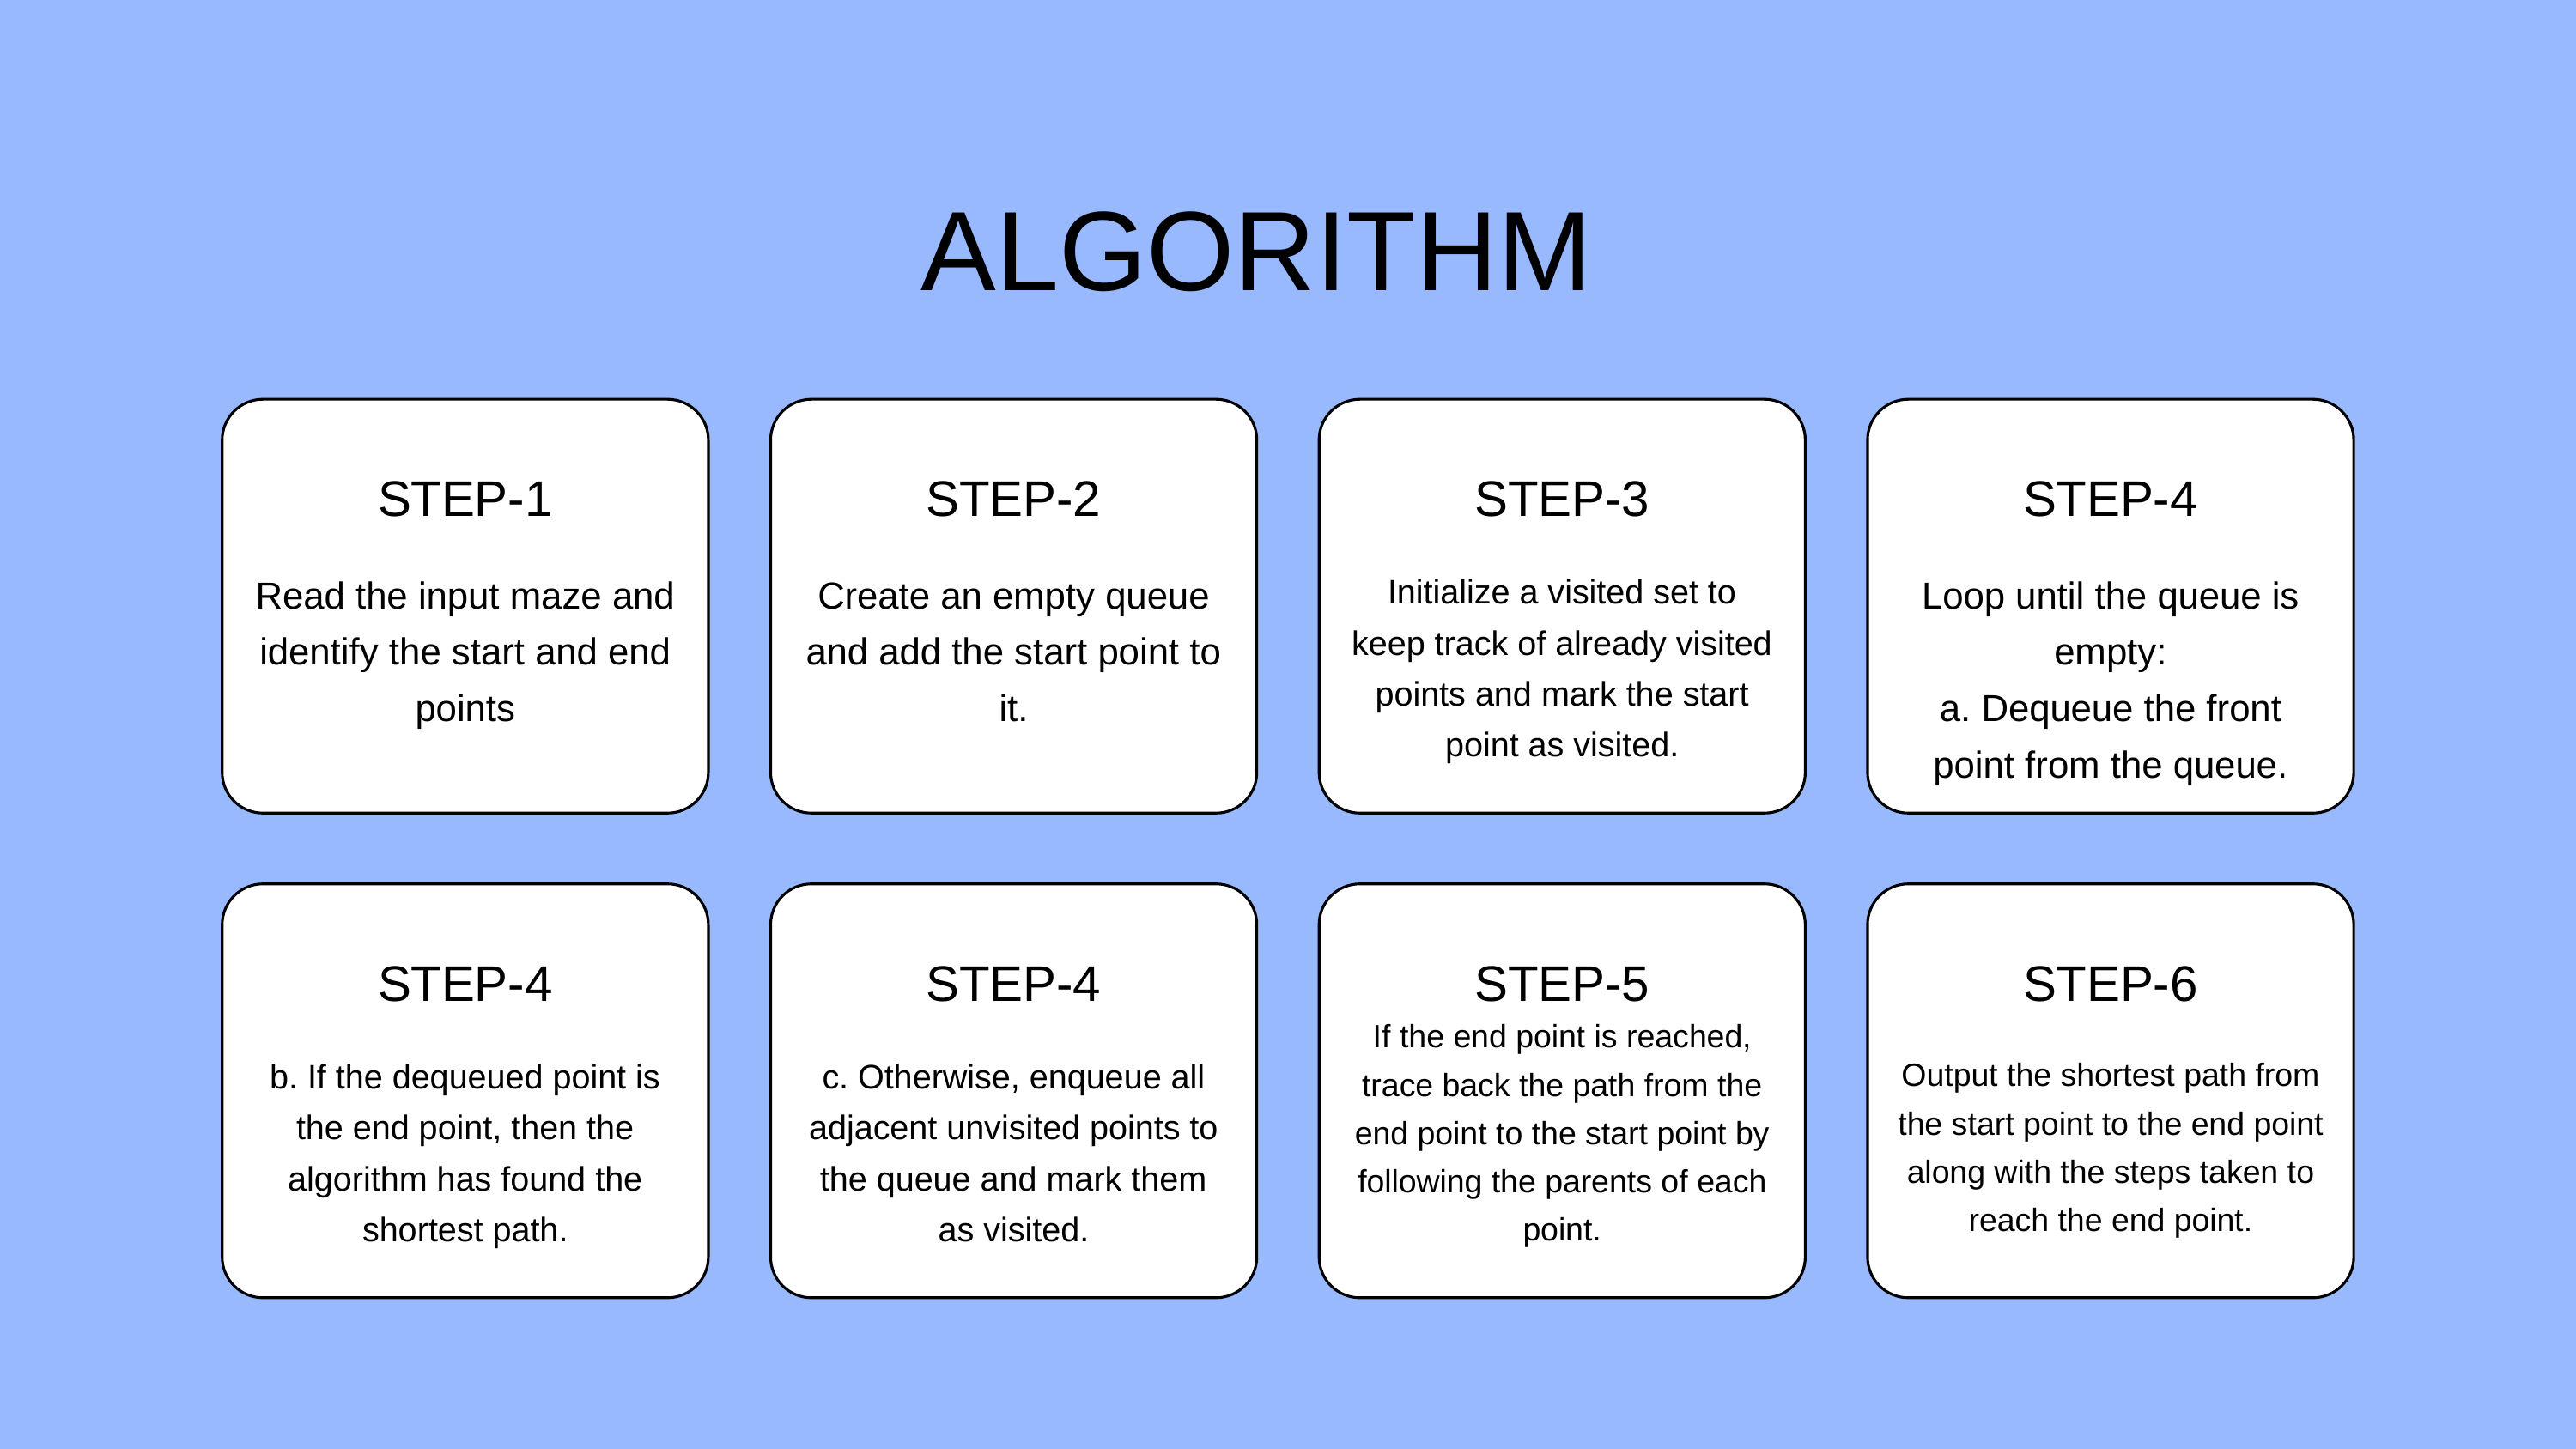

ALGORITHM

STEP-1
STEP-2
STEP-3
STEP-4
Read the input maze and identify the start and end points

Create an empty queue and add the start point to it.

Initialize a visited set to keep track of already visited points and mark the start point as visited.

Loop until the queue is empty:
a. Dequeue the front point from the queue.

STEP-4
STEP-4
STEP-5
STEP-6
If the end point is reached, trace back the path from the end point to the start point by following the parents of each point.

b. If the dequeued point is the end point, then the algorithm has found the shortest path.

c. Otherwise, enqueue all adjacent unvisited points to the queue and mark them as visited.

Output the shortest path from the start point to the end point along with the steps taken to reach the end point.